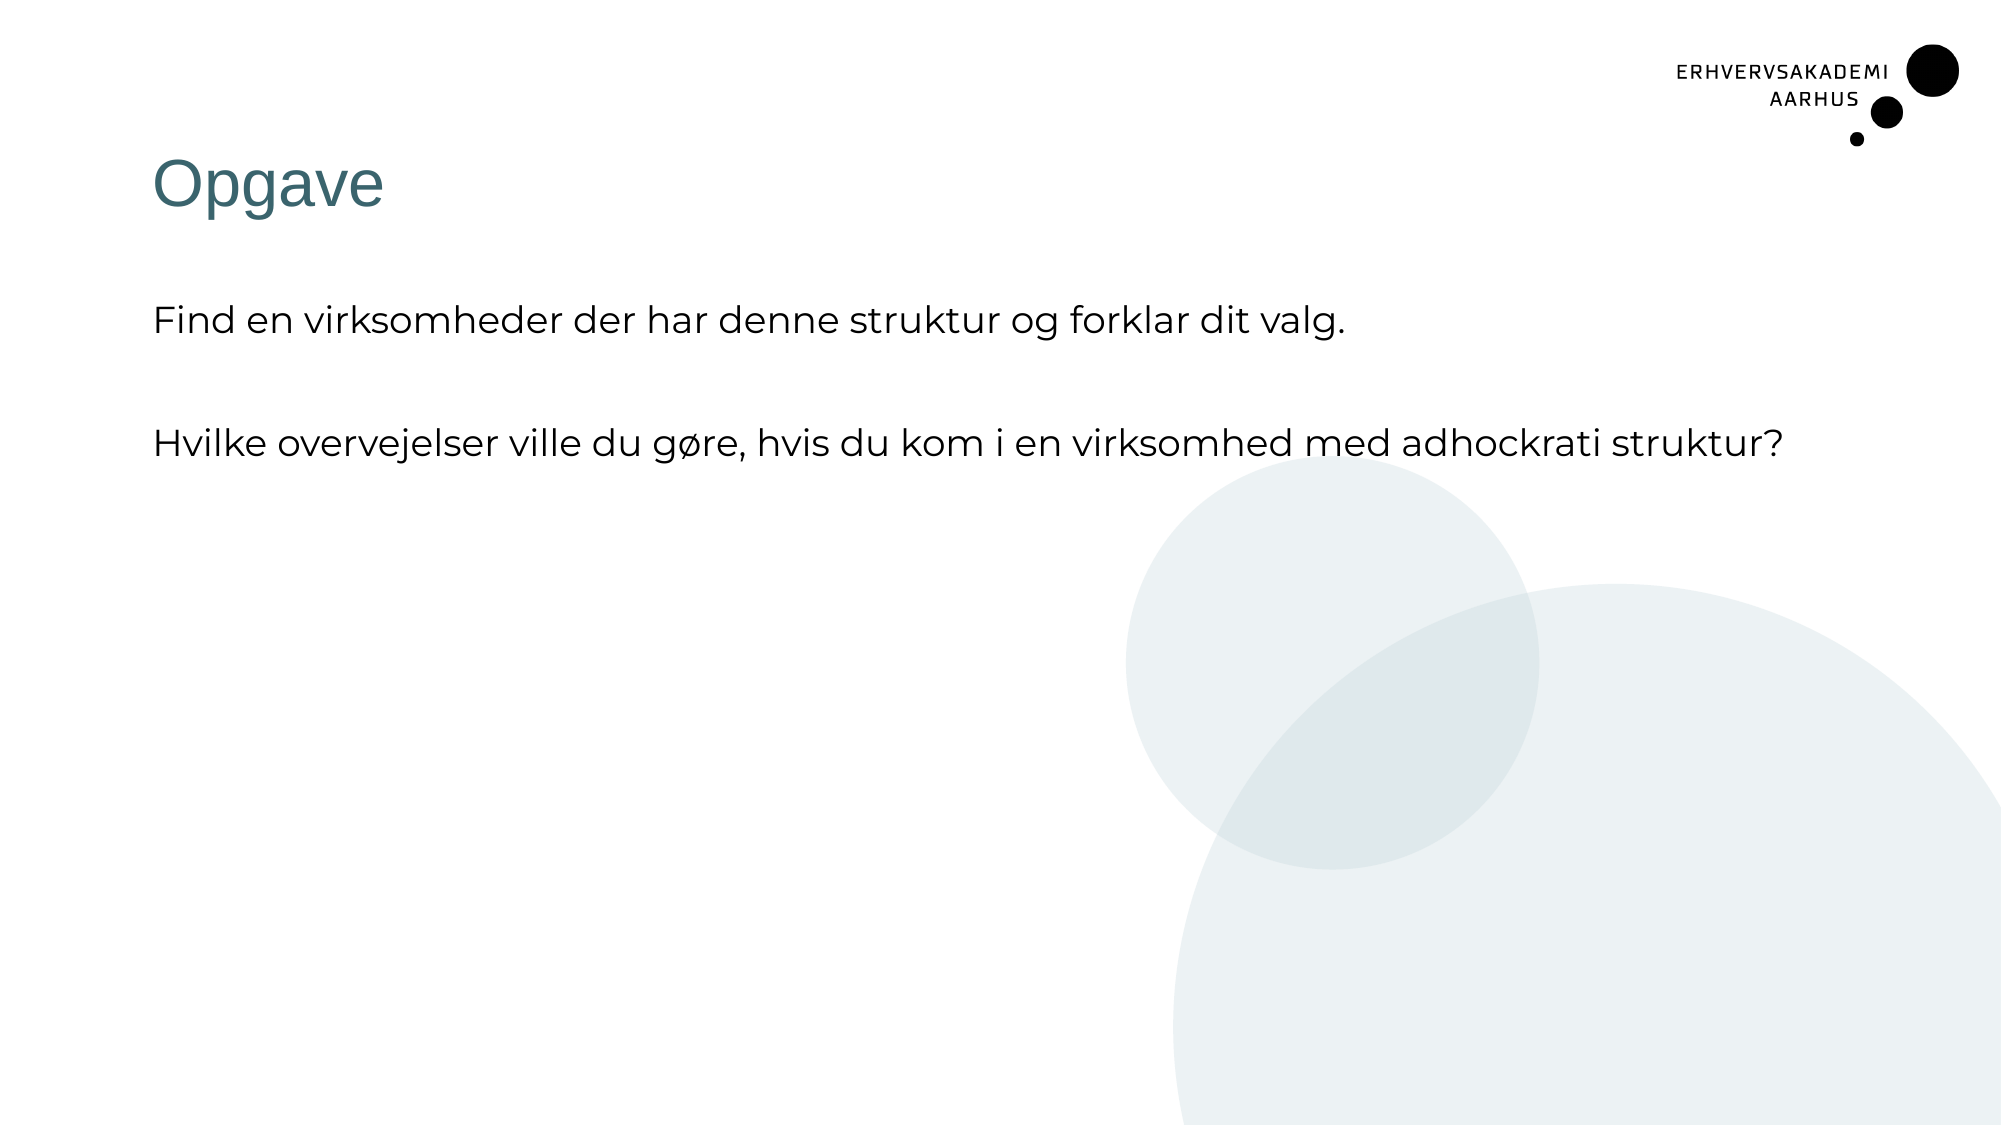

# Opgave
Find en virksomheder der har denne struktur og forklar dit valg.

Hvilke overvejelser ville du gøre, hvis du kom i en virksomhed med adhockrati struktur?